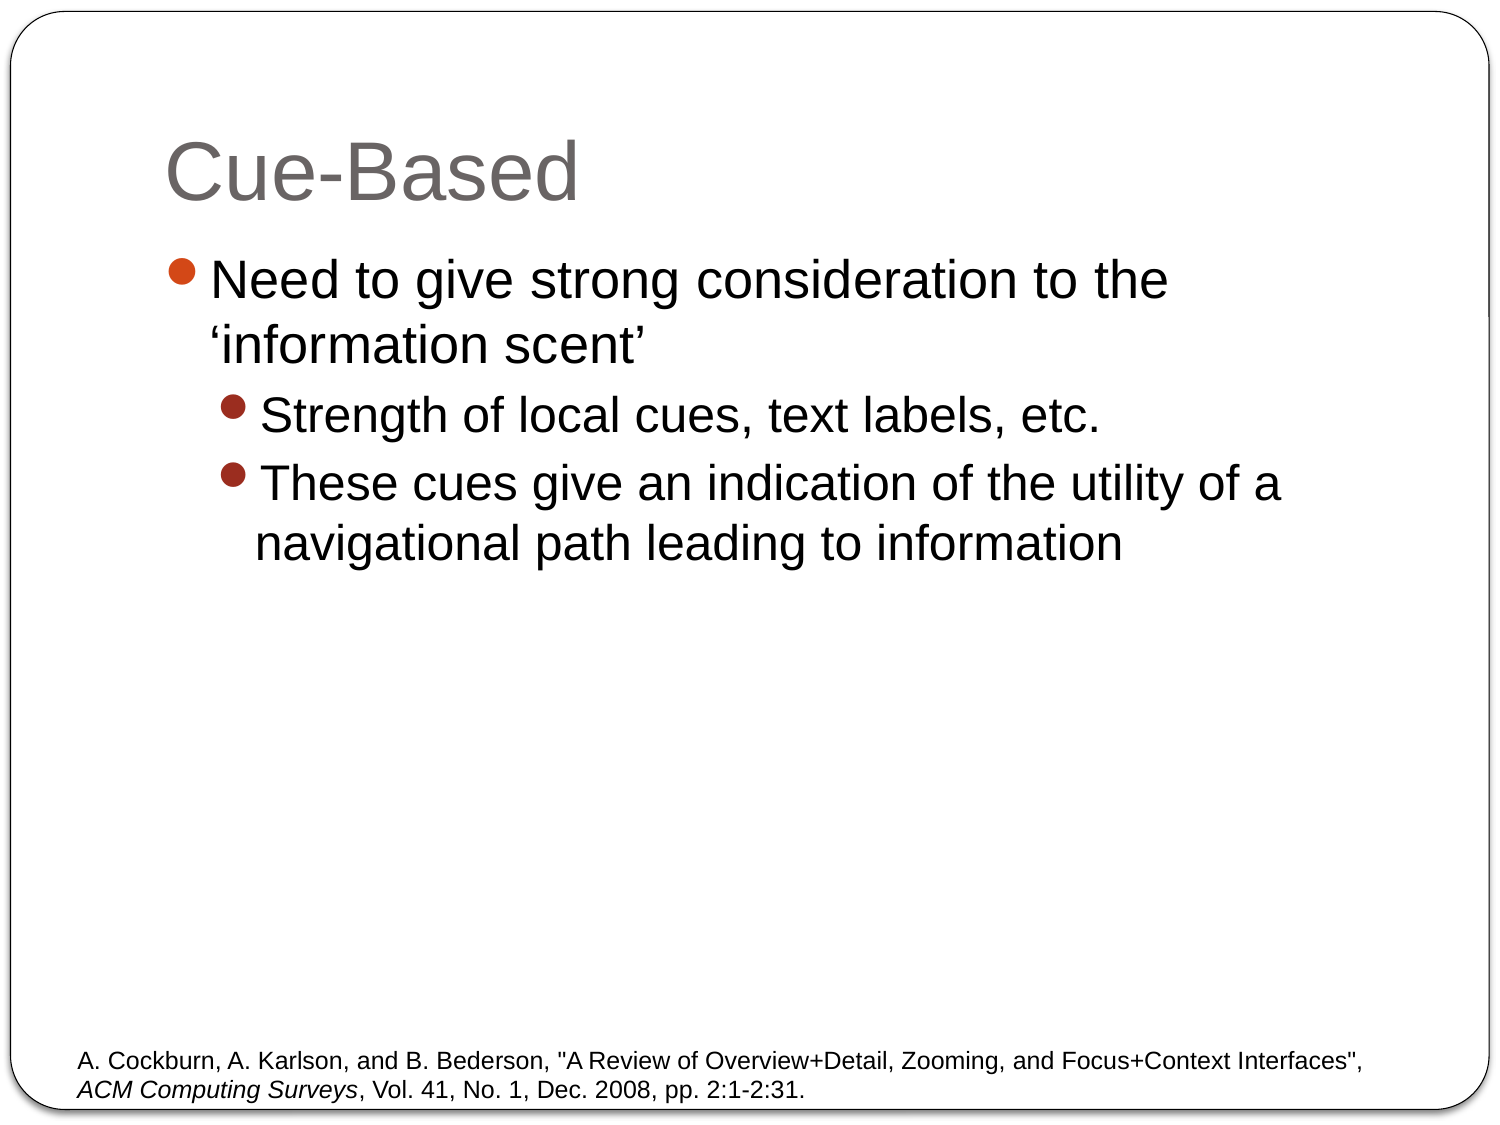

# Cue-Based
Need to give strong consideration to the ‘information scent’
Strength of local cues, text labels, etc.
These cues give an indication of the utility of a navigational path leading to information
A. Cockburn, A. Karlson, and B. Bederson, "A Review of Overview+Detail, Zooming, and Focus+Context Interfaces", ACM Computing Surveys, Vol. 41, No. 1, Dec. 2008, pp. 2:1-2:31.